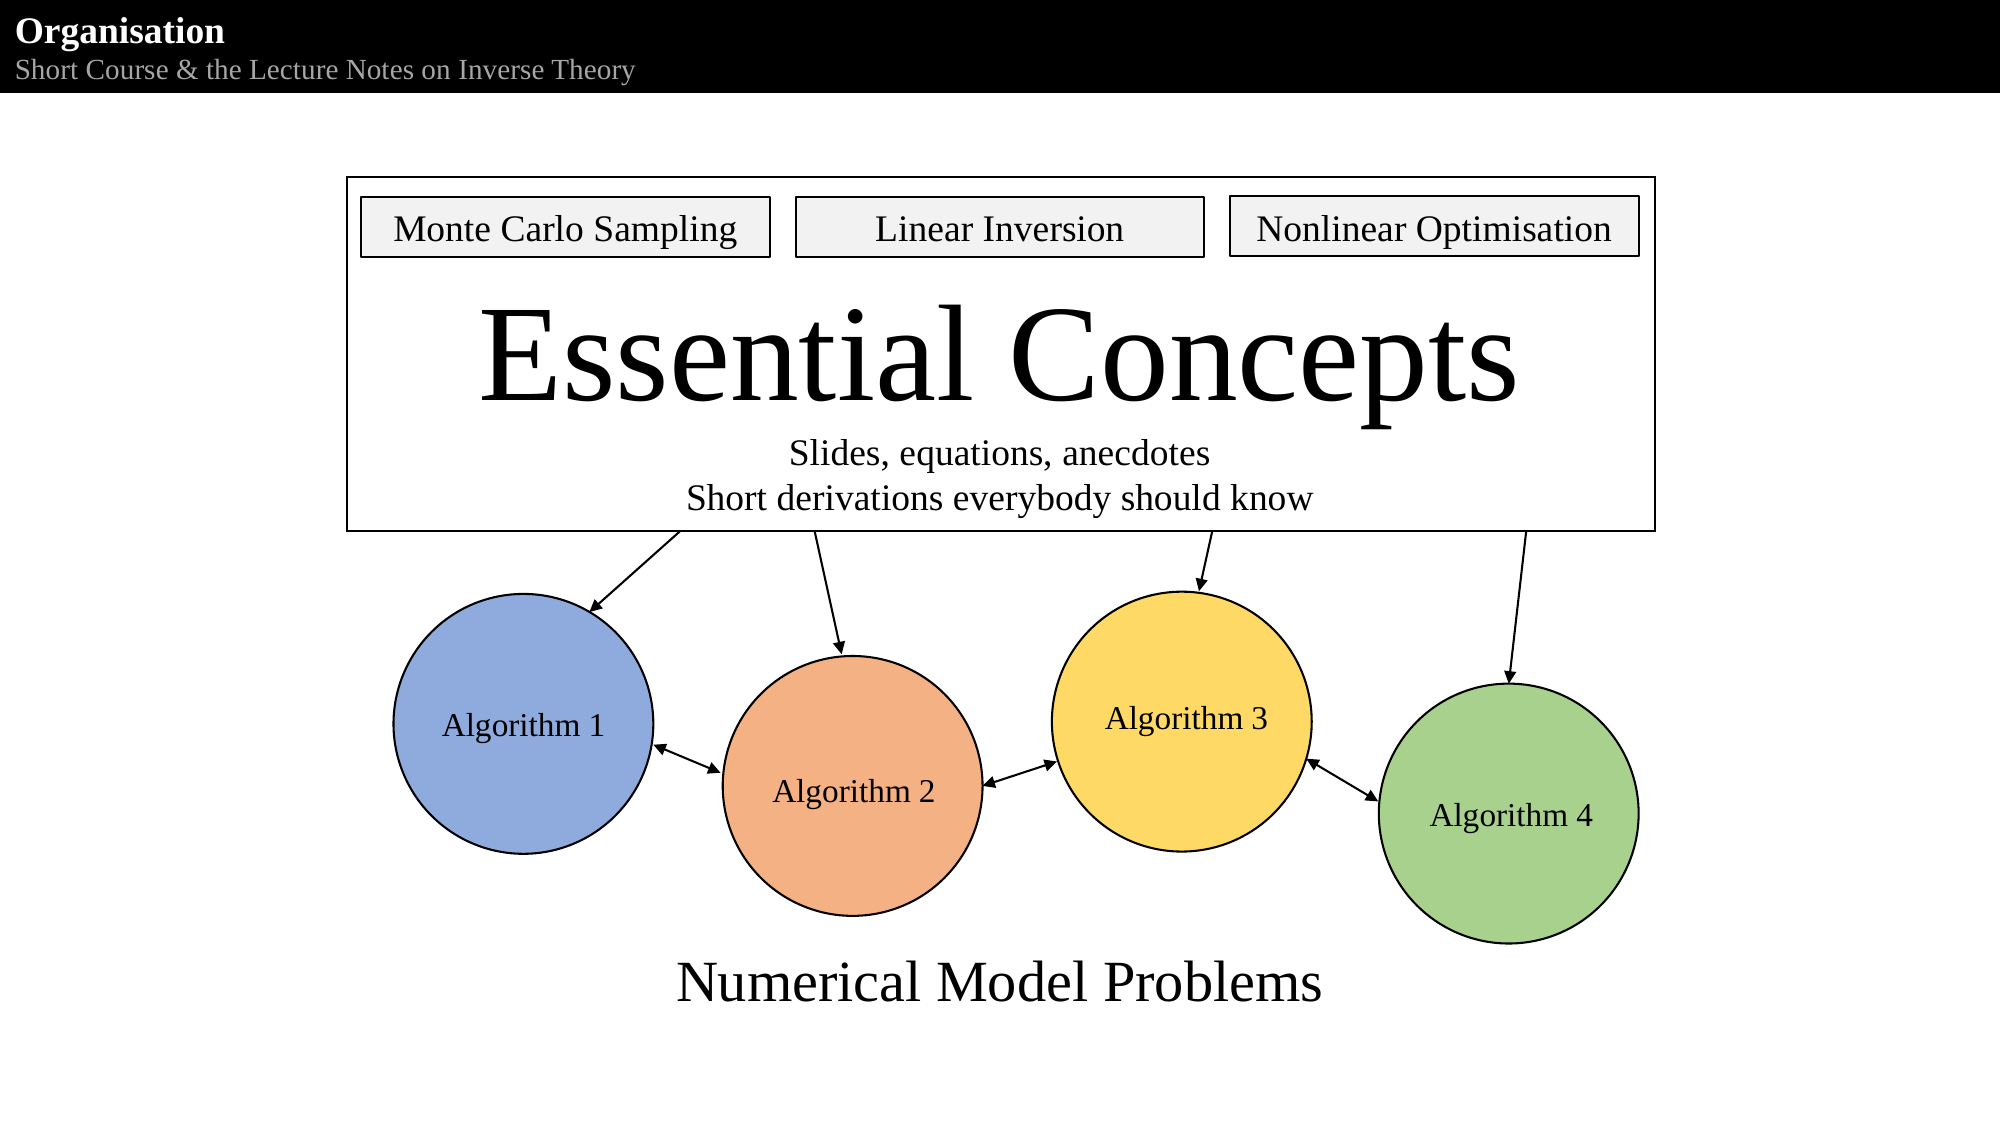

Organisation
Short Course & the Lecture Notes on Inverse Theory

Nonlinear Optimisation
Monte Carlo Sampling
Linear Inversion
Essential Concepts
Slides, equations, anecdotes
Short derivations everybody should know

Algorithm 3
Algorithm 1
Algorithm 2
Algorithm 4
Numerical Model Problems